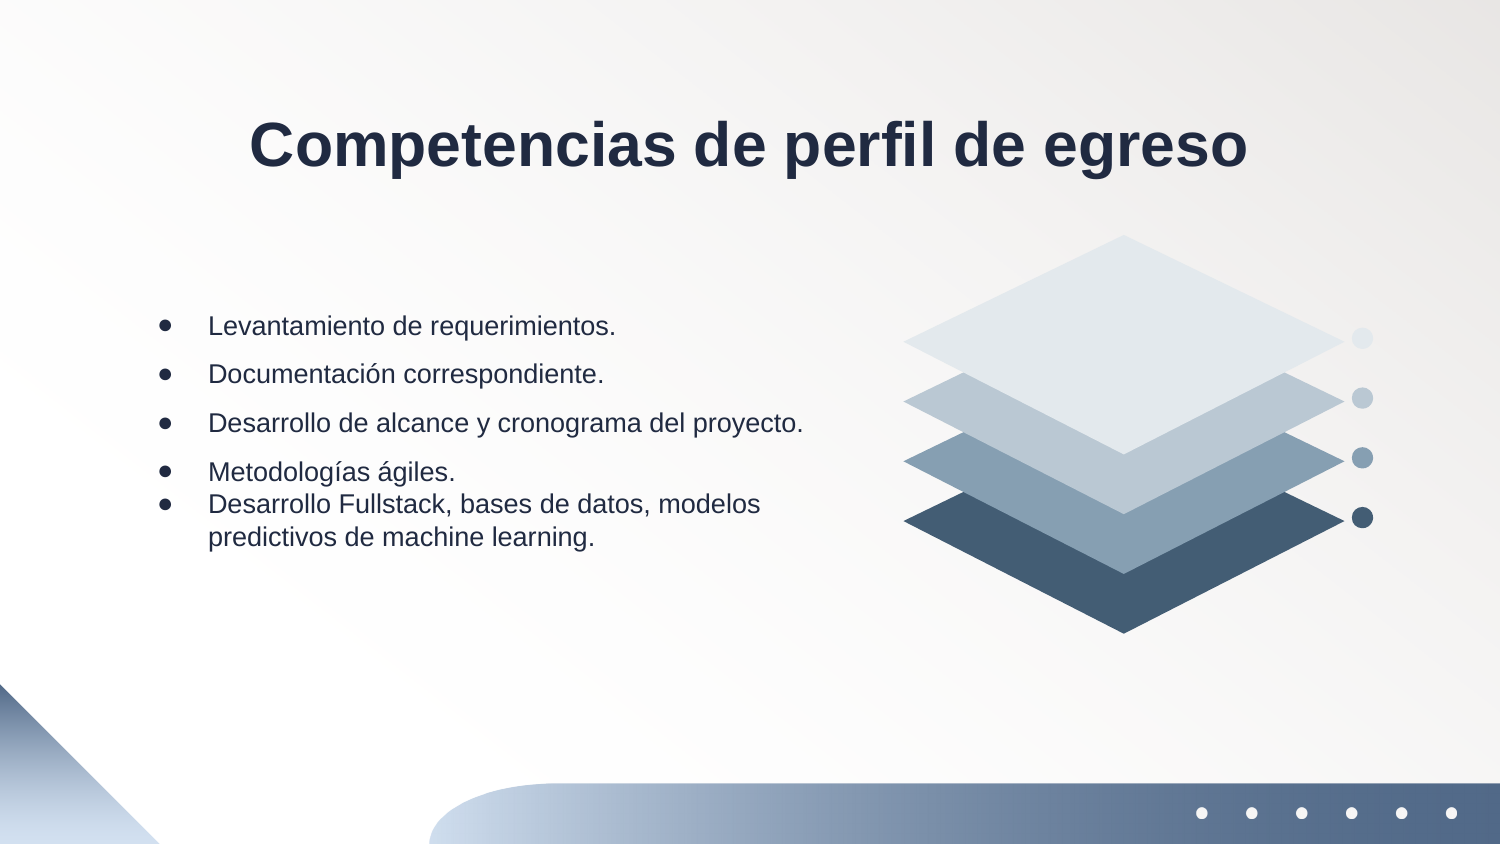

# Competencias de perfil de egreso

Levantamiento de requerimientos.
Documentación correspondiente.
Desarrollo de alcance y cronograma del proyecto.
Metodologías ágiles.
Desarrollo Fullstack, bases de datos, modelos predictivos de machine learning.